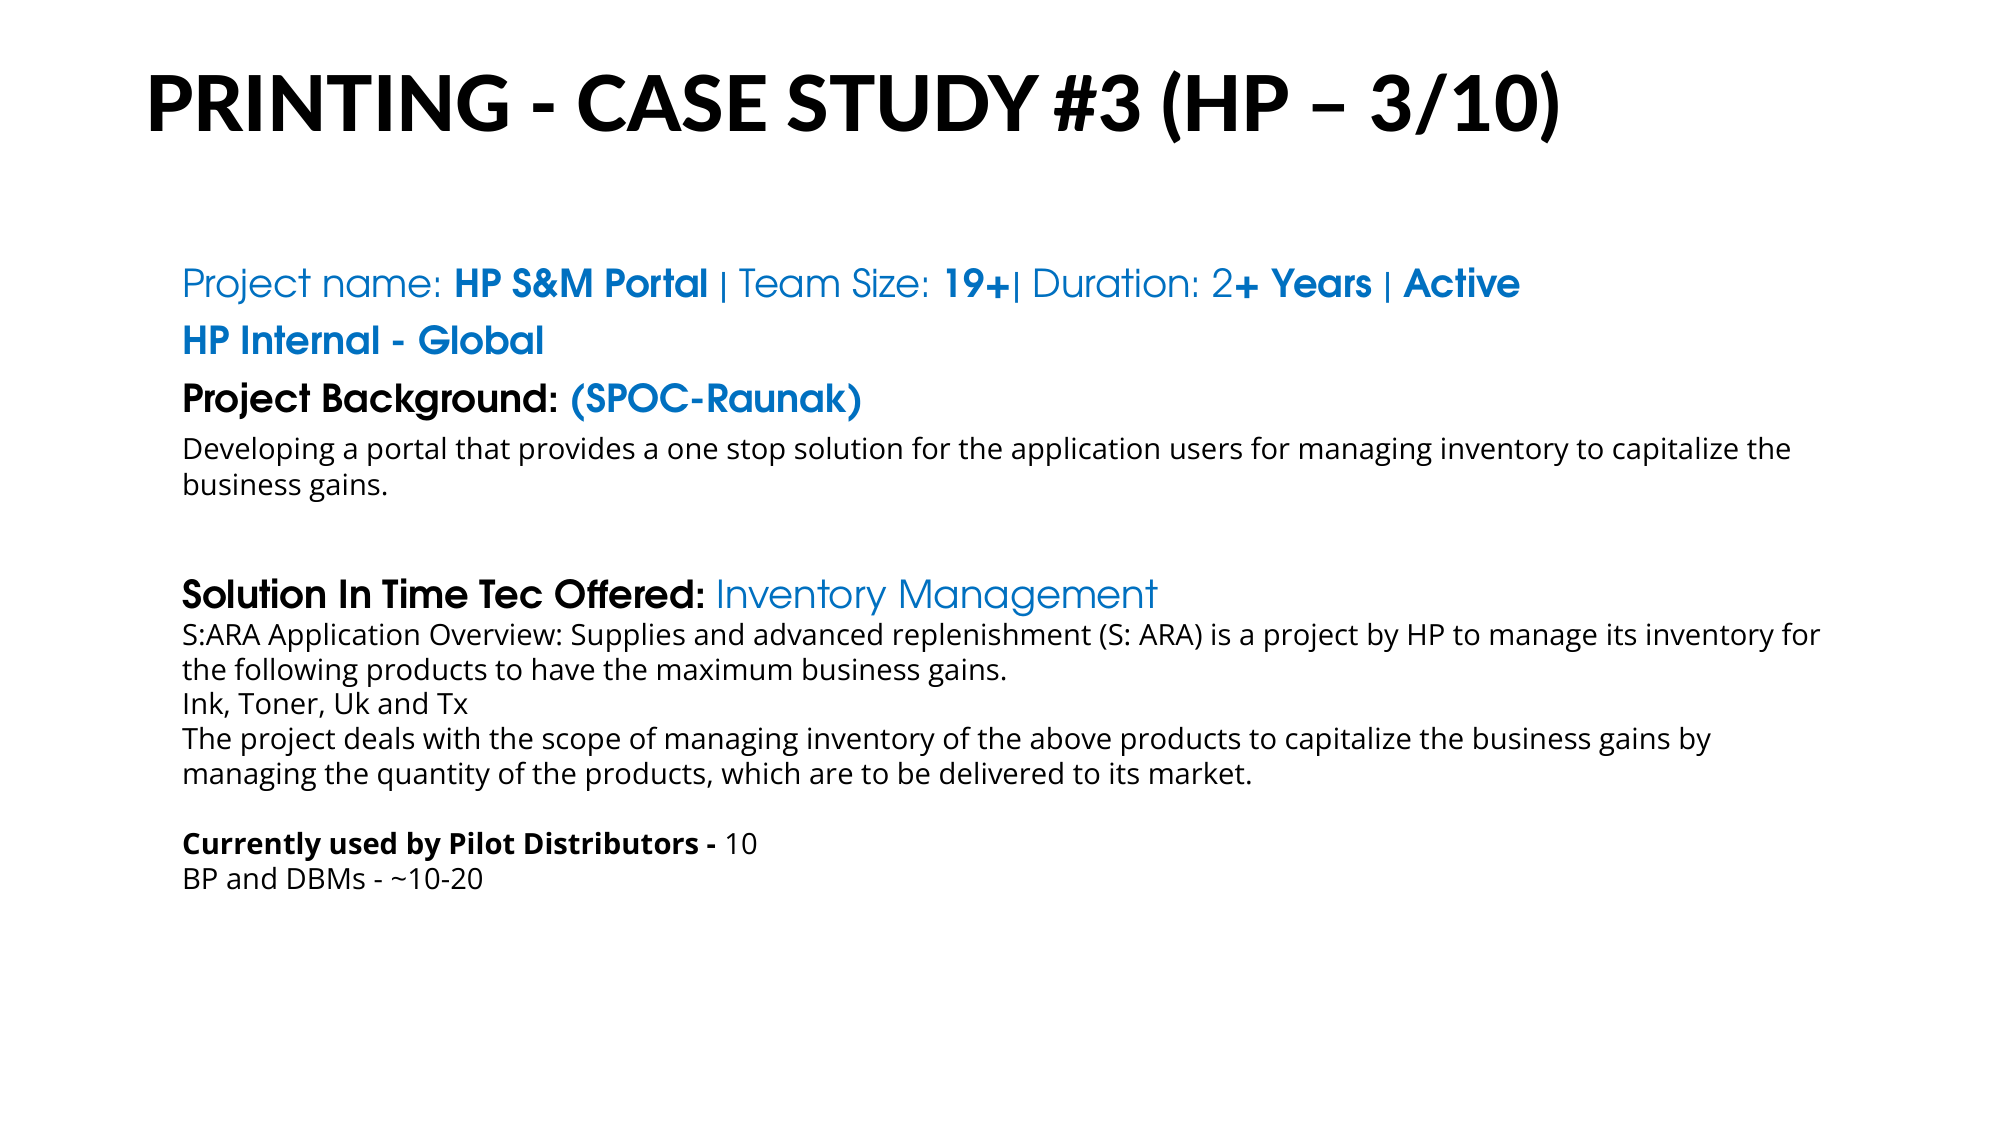

# PRINTING - CASE STUDY #3 (HP – 3/10)
Project name: HP S&M Portal | Team Size: 19+| Duration: 2+ Years | Active
HP Internal - Global
Project Background: (SPOC-Raunak)
Developing a portal that provides a one stop solution for the application users for managing inventory to capitalize the business gains.

Solution In Time Tec Offered: Inventory Management
S:ARA Application Overview: Supplies and advanced replenishment (S: ARA) is a project by HP to manage its inventory for the following products to have the maximum business gains.
Ink, Toner, Uk and Tx
The project deals with the scope of managing inventory of the above products to capitalize the business gains by managing the quantity of the products, which are to be delivered to its market.

Currently used by Pilot Distributors - 10
BP and DBMs - ~10-20